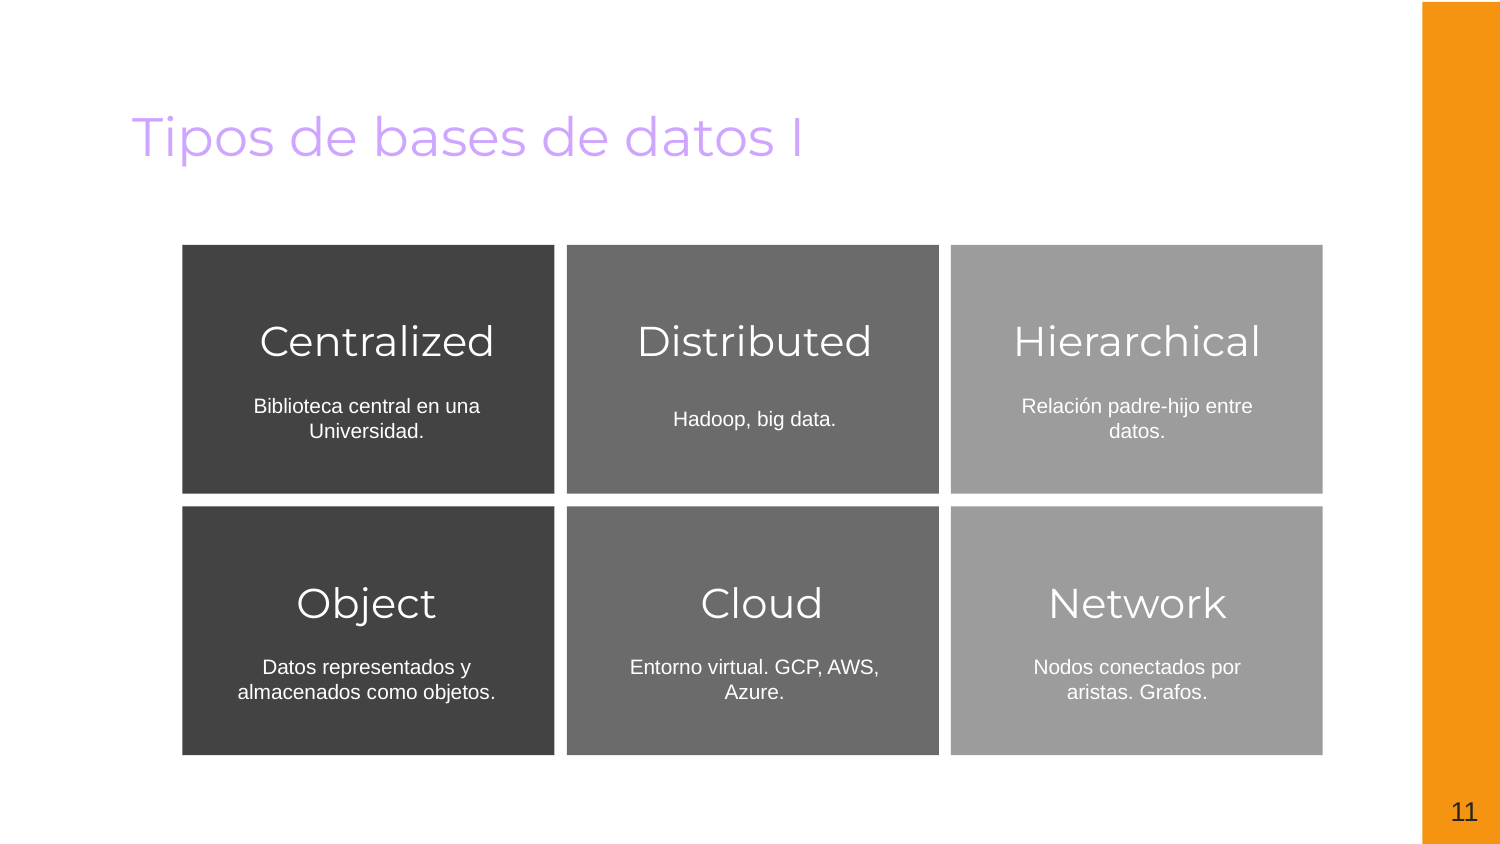

# Tipos de bases de datos I

Centralized
Distributed
Hierarchical
Hadoop, big data.
Relación padre-hijo entre datos.
Biblioteca central en una Universidad.

Cloud
Object
Network
Datos representados y almacenados como objetos.
Entorno virtual. GCP, AWS, Azure.
Nodos conectados por aristas. Grafos.
11